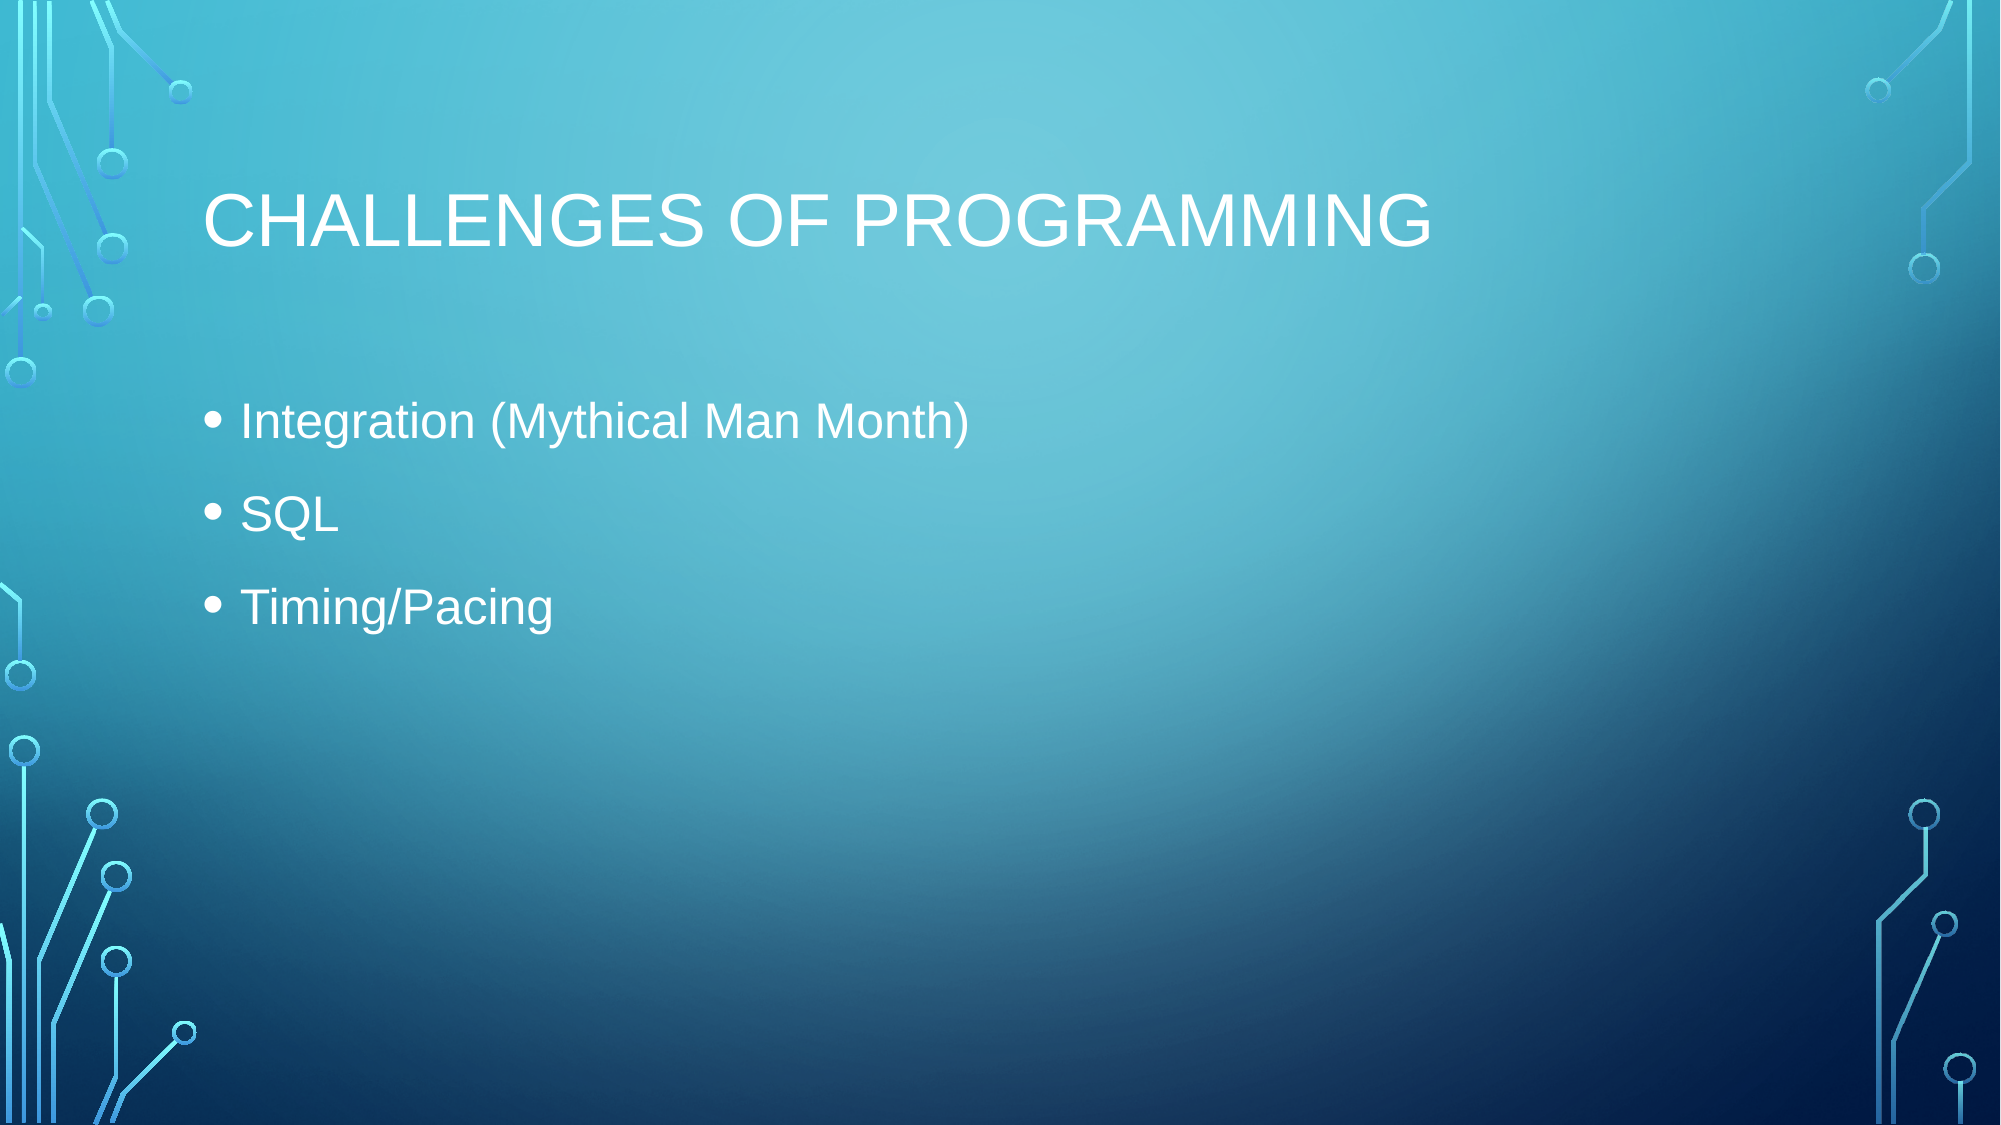

# Challenges of programming
Integration (Mythical Man Month)
SQL
Timing/Pacing